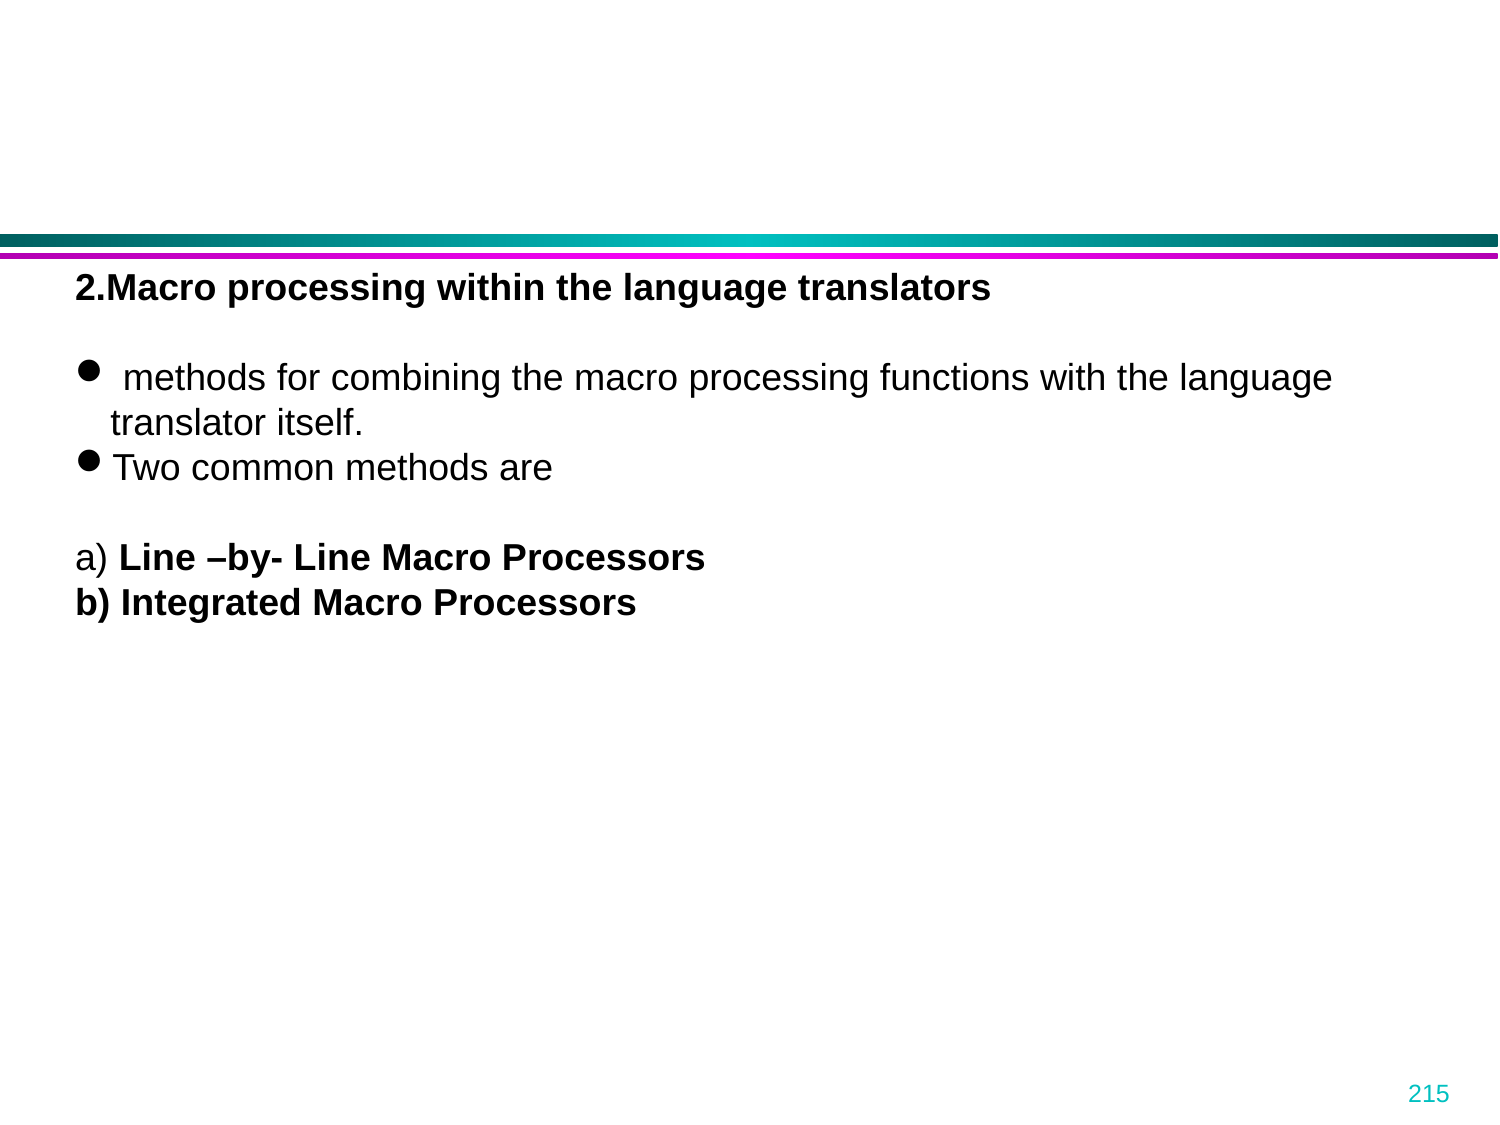

2.Macro processing within the language translators

 methods for combining the macro processing functions with the language translator itself.
Two common methods are

a) Line –by- Line Macro Processors
b) Integrated Macro Processors